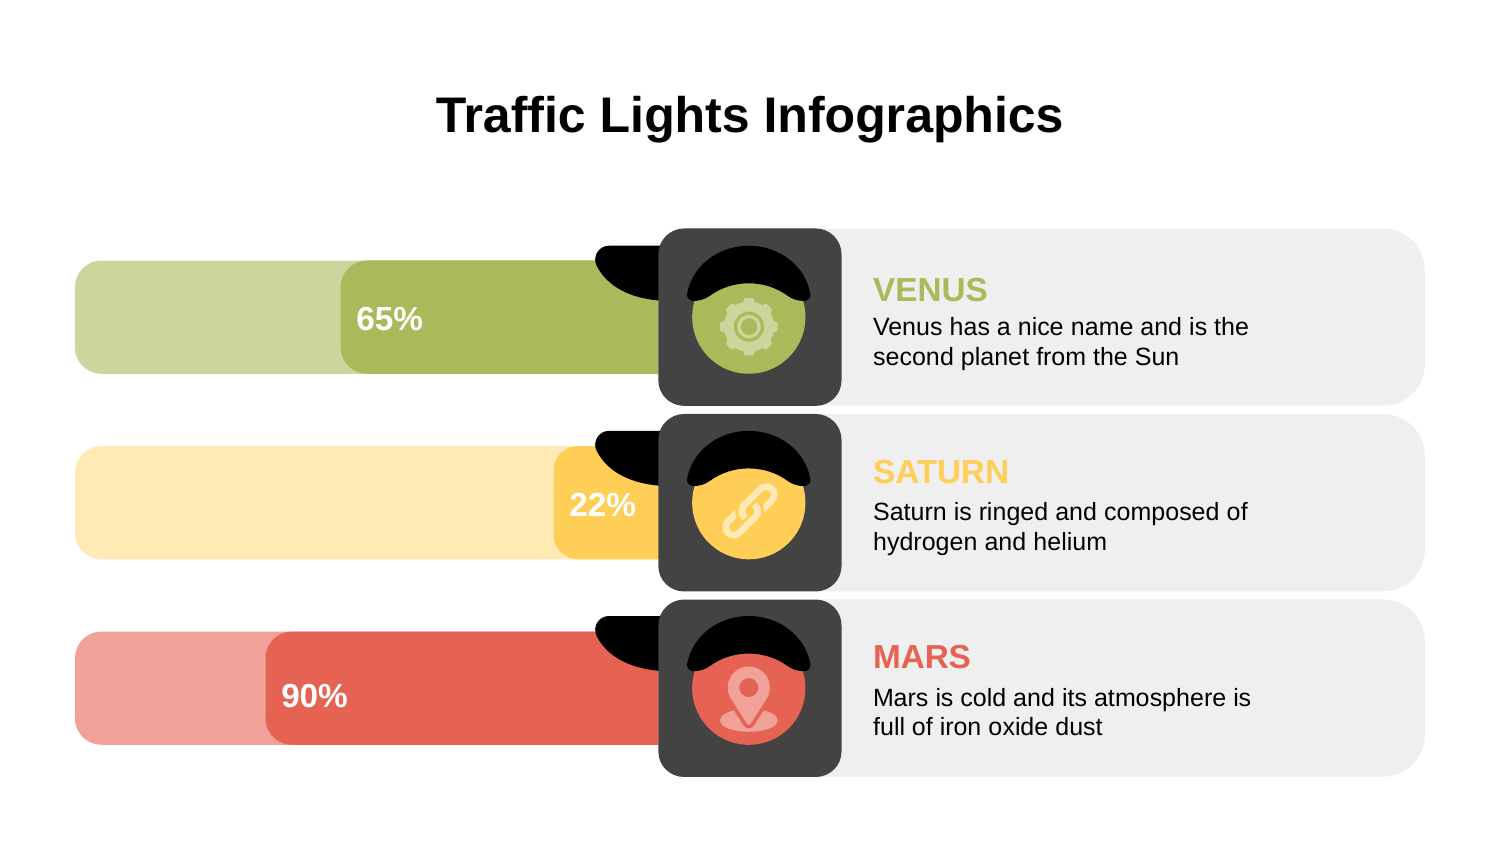

# Traffic Lights Infographics

VENUS
65%

Venus has a nice name and is the second planet from the Sun

SATURN

22%

Saturn is ringed and composed of hydrogen and helium

MARS

90%
Mars is cold and its atmosphere is full of iron oxide dust